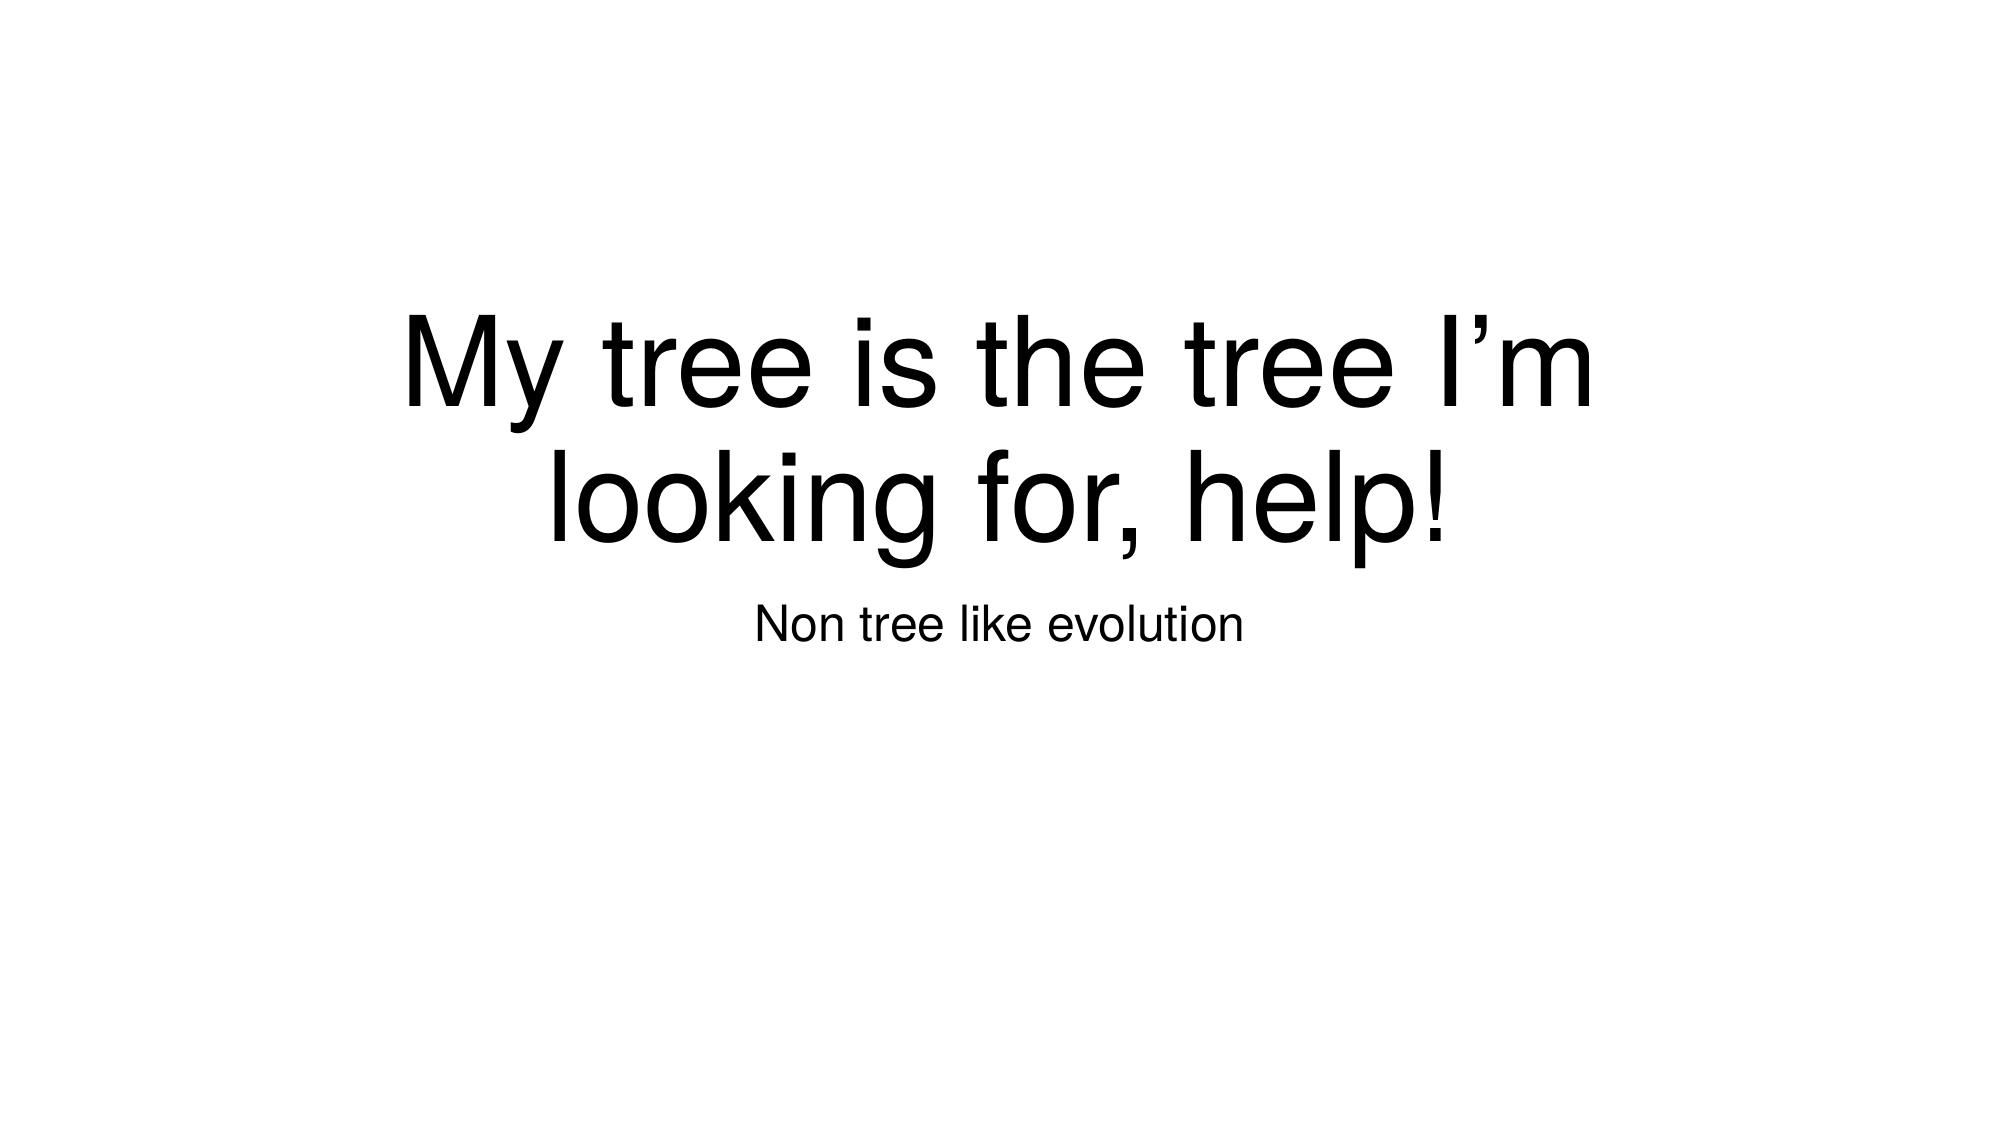

# My tree is the tree I’m looking for, help!
Non tree like evolution